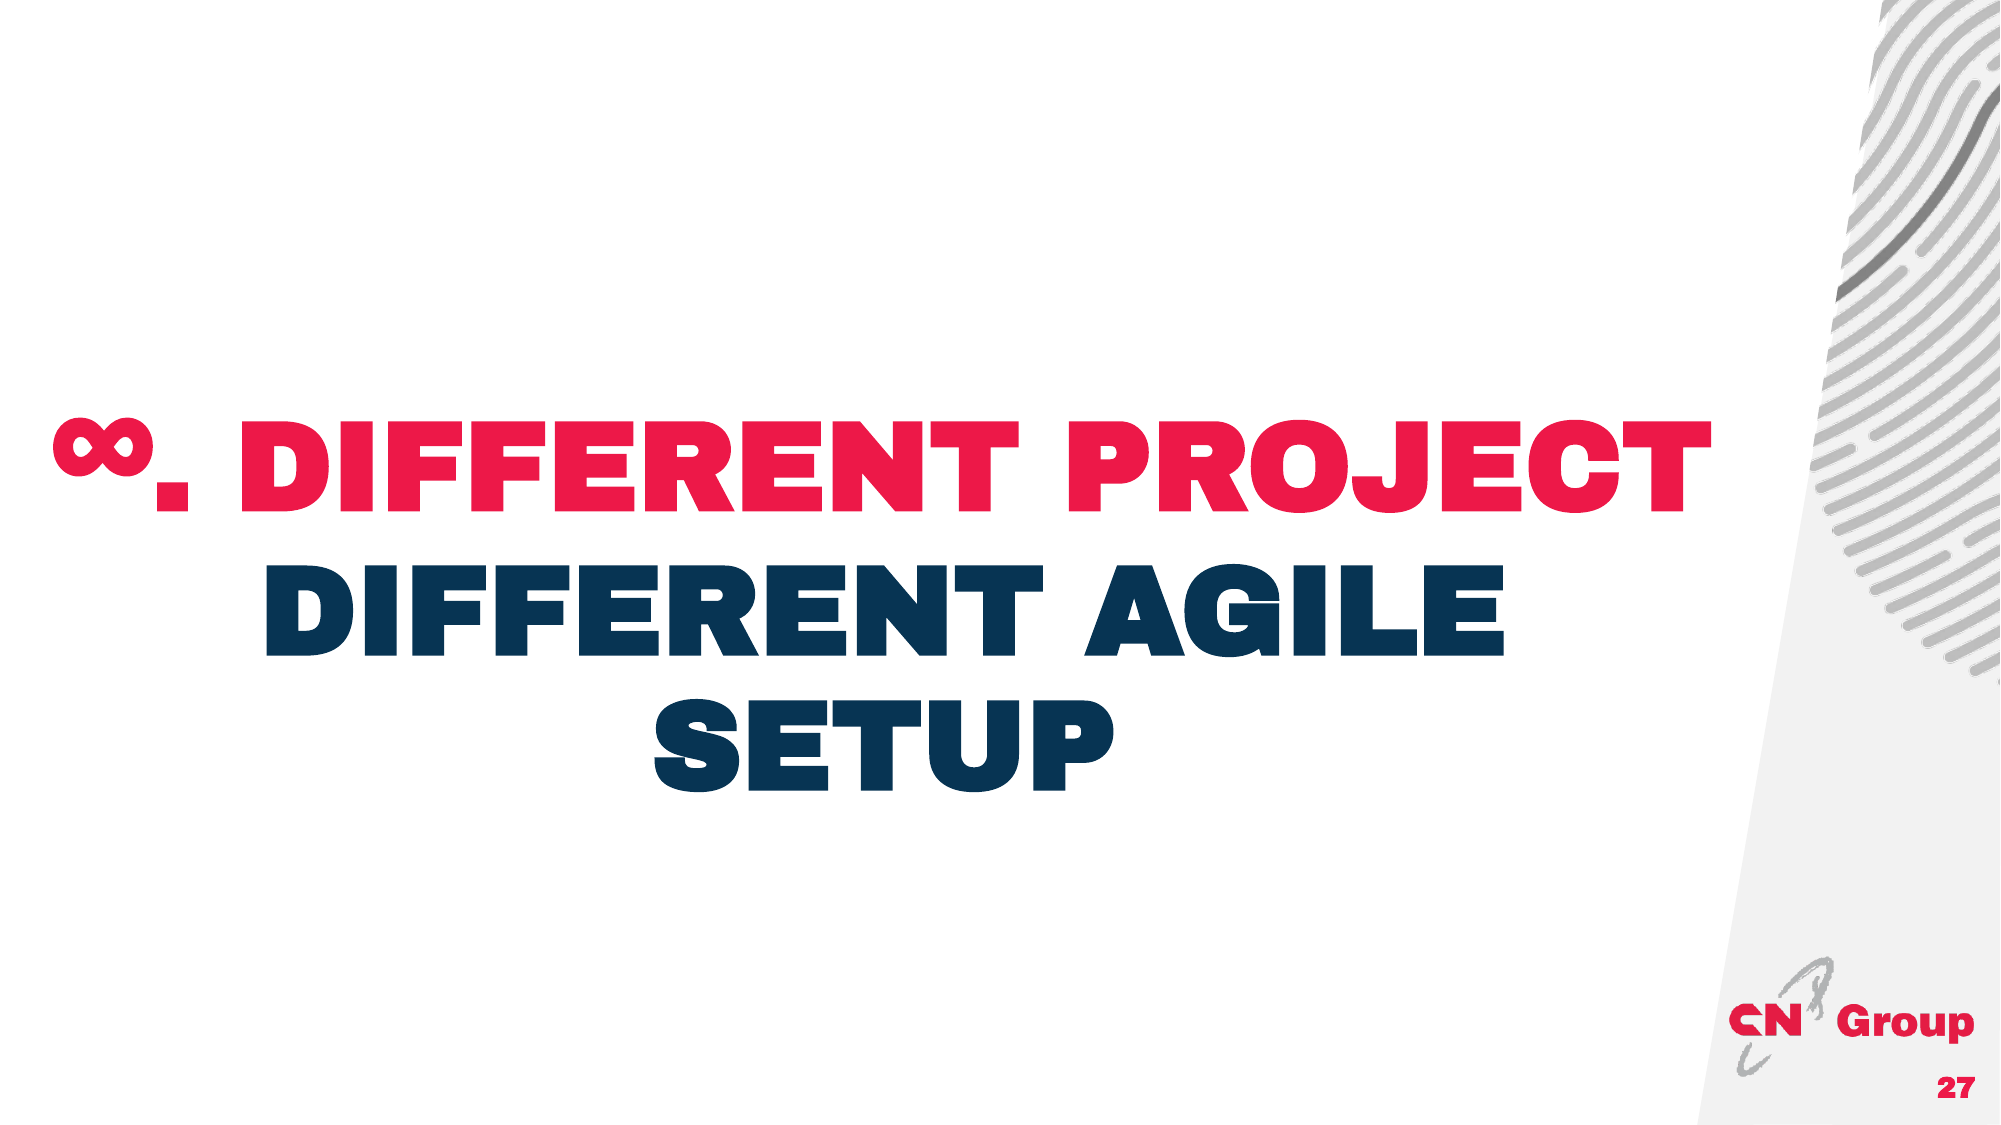

# ∞. different project different agile setup
27